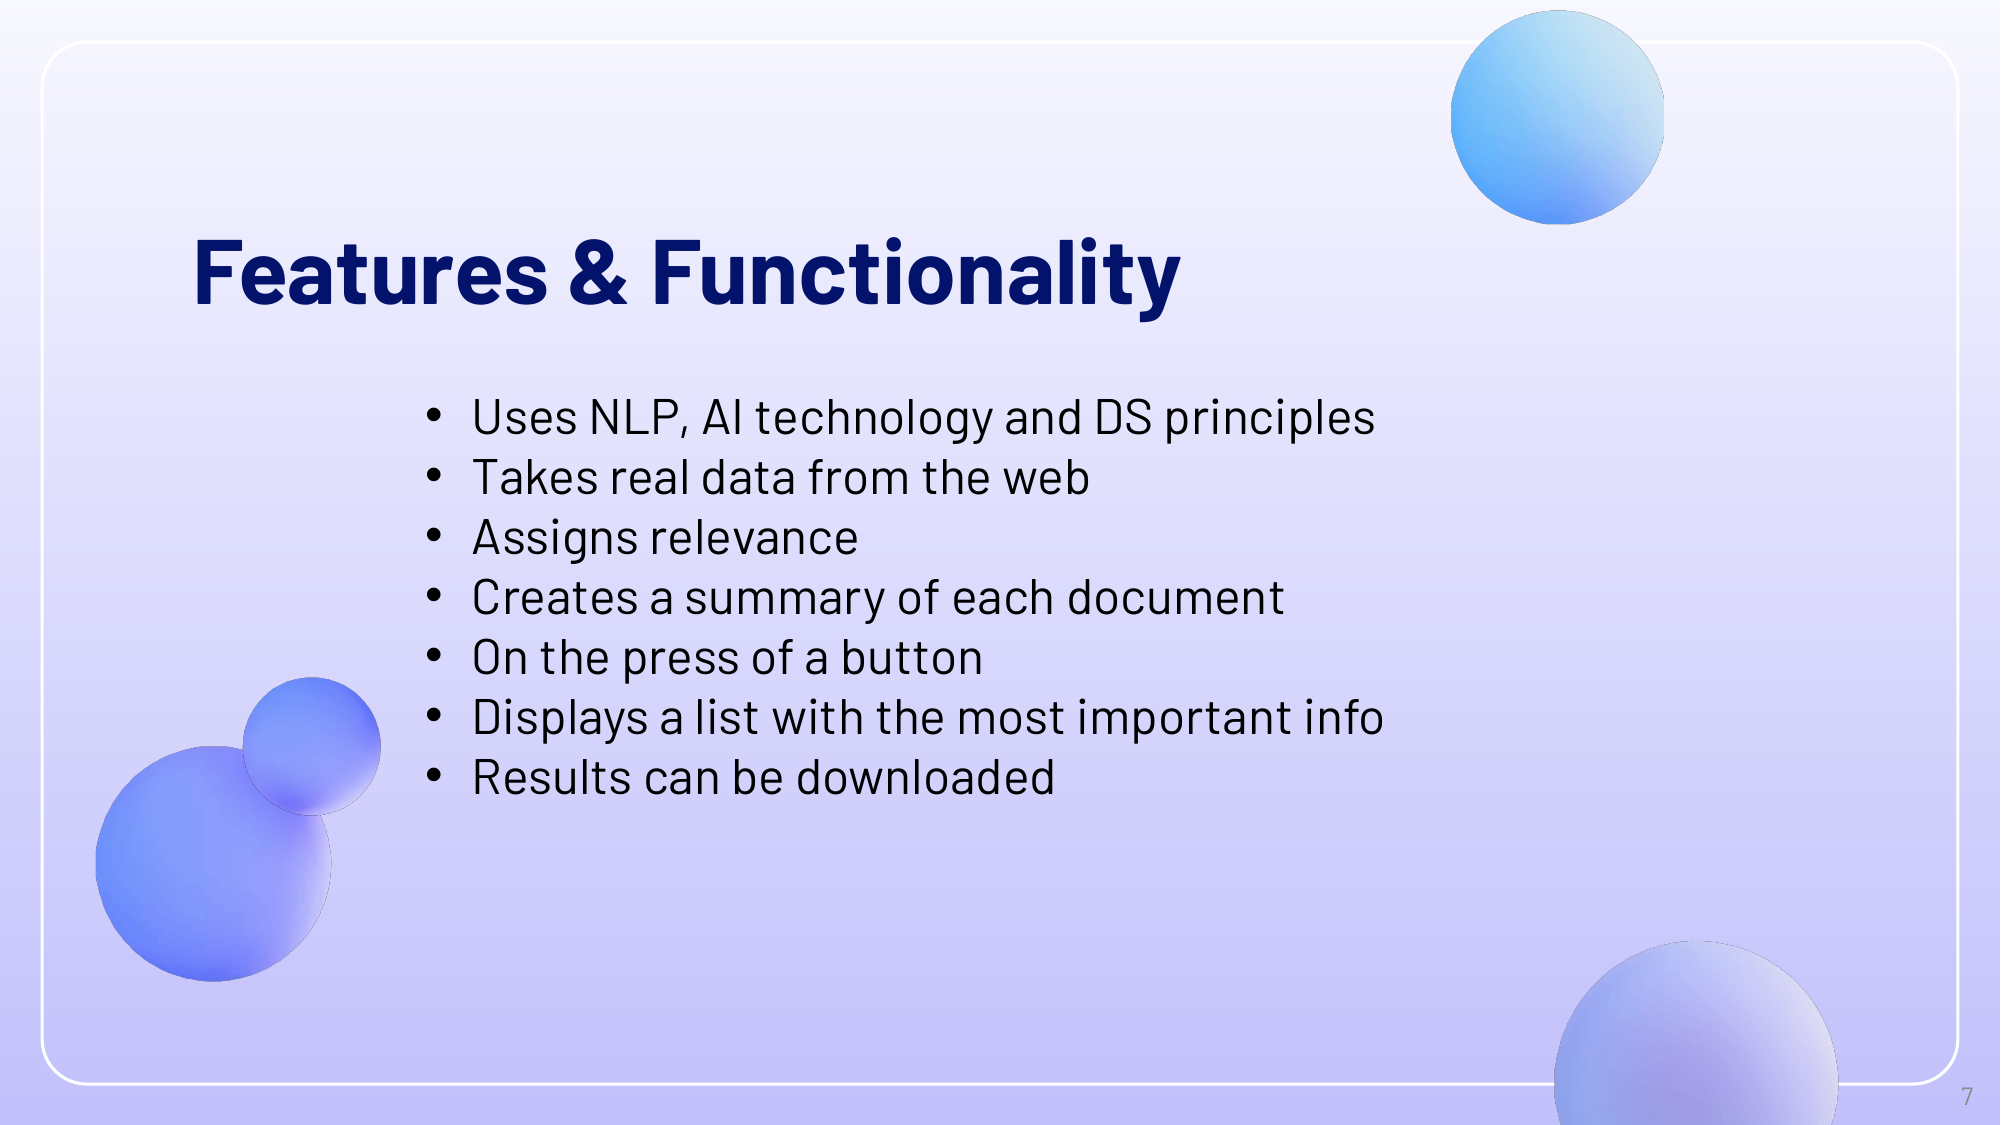

# Features & Functionality
Uses NLP, AI technology and DS principles
Takes real data from the web
Assigns relevance
Creates a summary of each document
On the press of a button
Displays a list with the most important info
Results can be downloaded

7